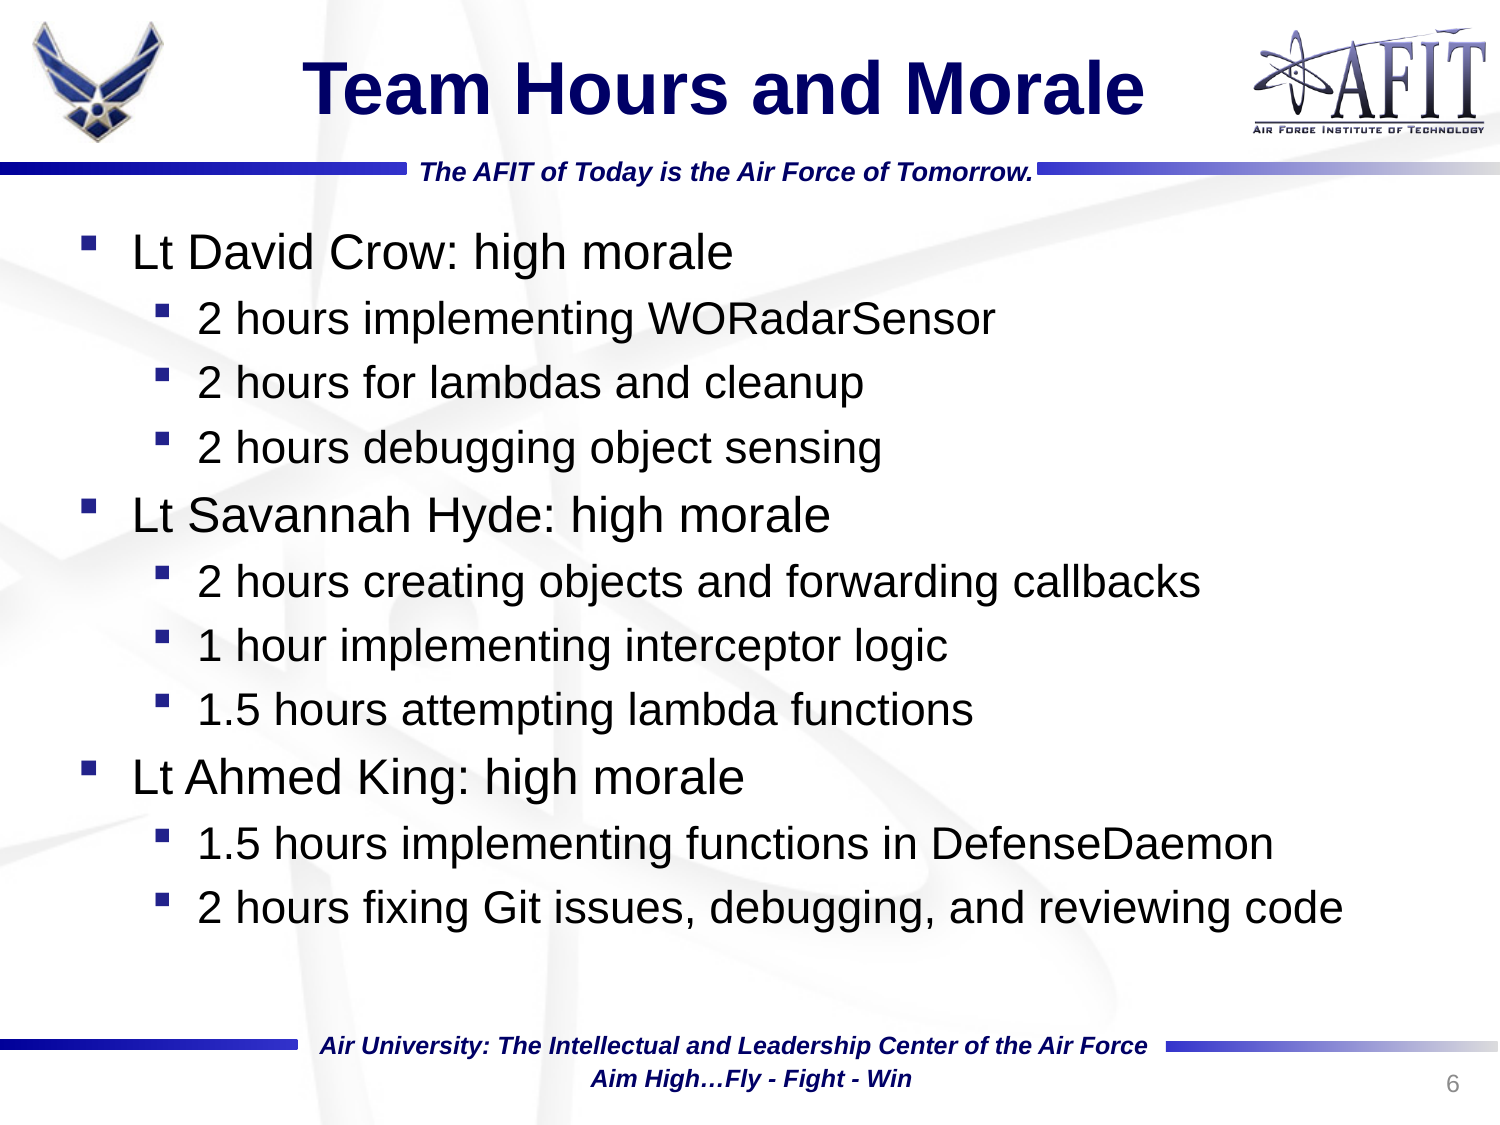

# Team Hours and Morale
Lt David Crow: high morale
2 hours implementing WORadarSensor
2 hours for lambdas and cleanup
2 hours debugging object sensing
Lt Savannah Hyde: high morale
2 hours creating objects and forwarding callbacks
1 hour implementing interceptor logic
1.5 hours attempting lambda functions
Lt Ahmed King: high morale
1.5 hours implementing functions in DefenseDaemon
2 hours fixing Git issues, debugging, and reviewing code
6